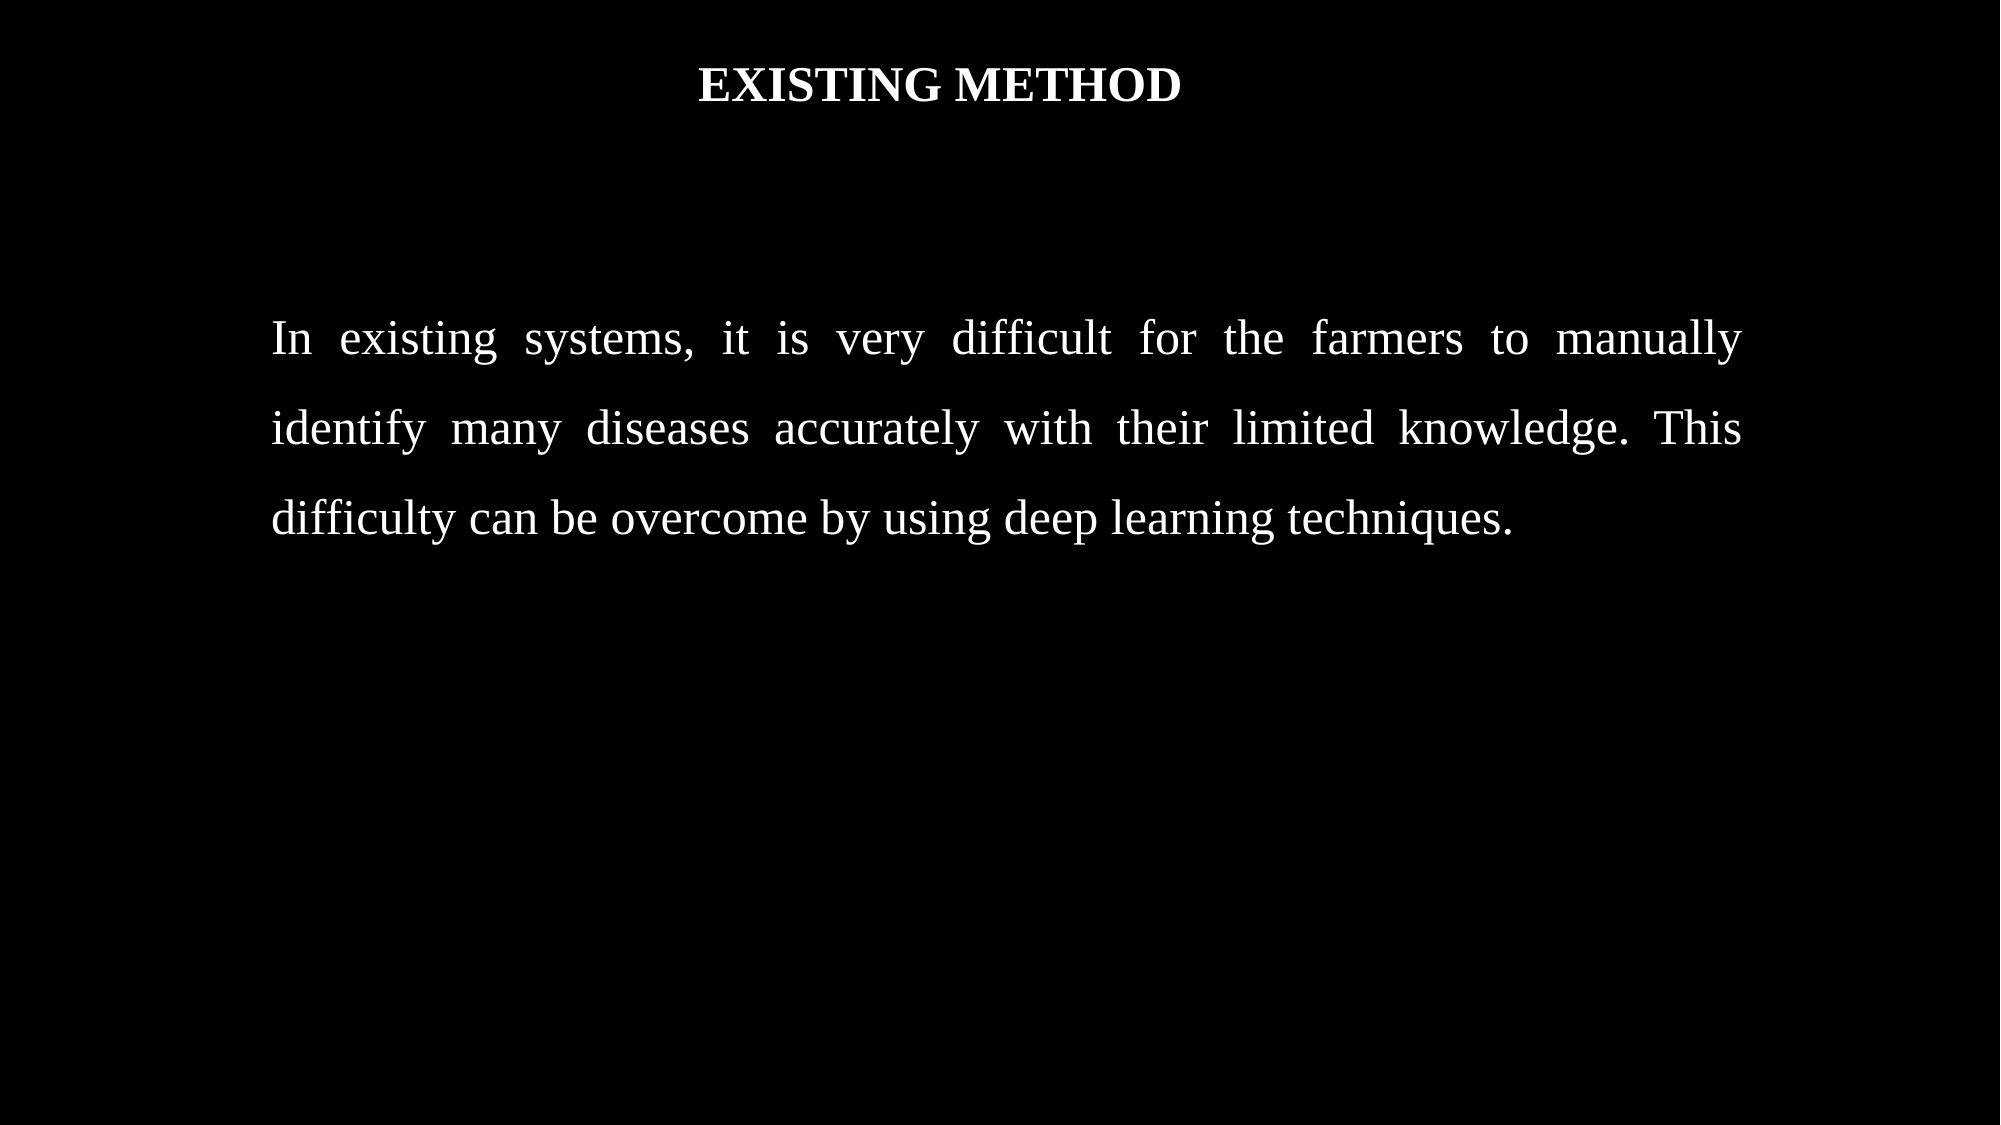

# EXISTING METHOD
In existing systems, it is very difficult for the farmers to manually identify many diseases accurately with their limited knowledge. This difficulty can be overcome by using deep learning techniques.